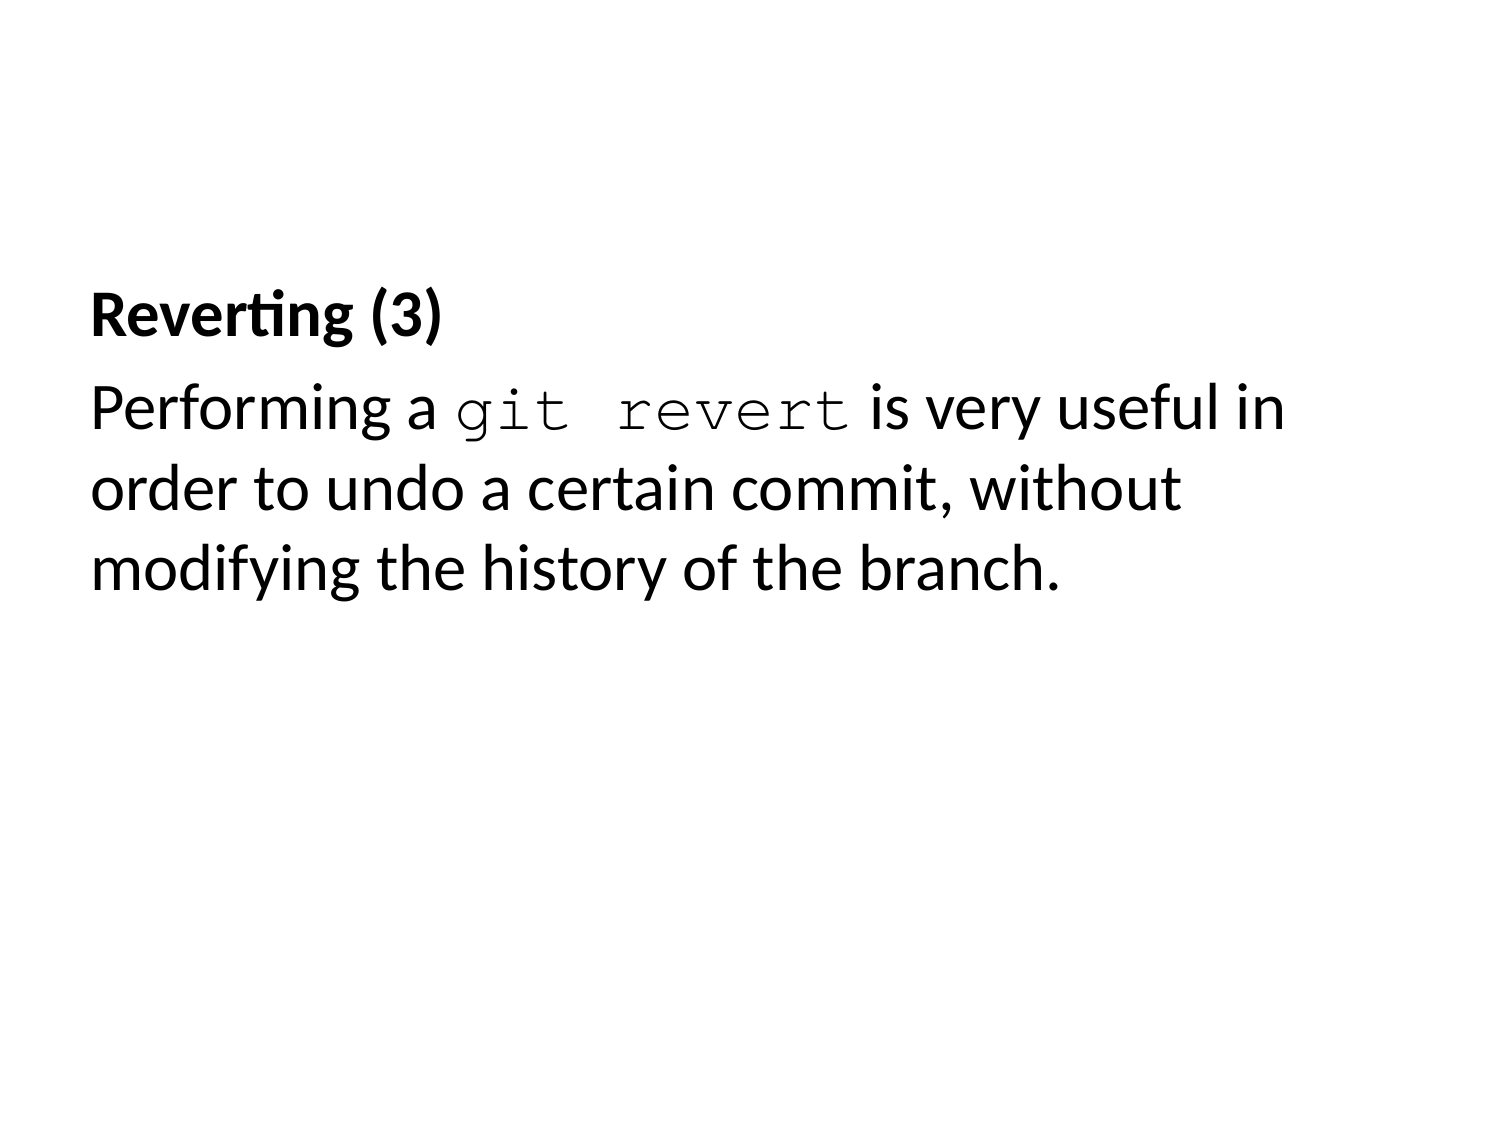

Reverting (3)
Performing a git revert is very useful in order to undo a certain commit, without modifying the history of the branch.